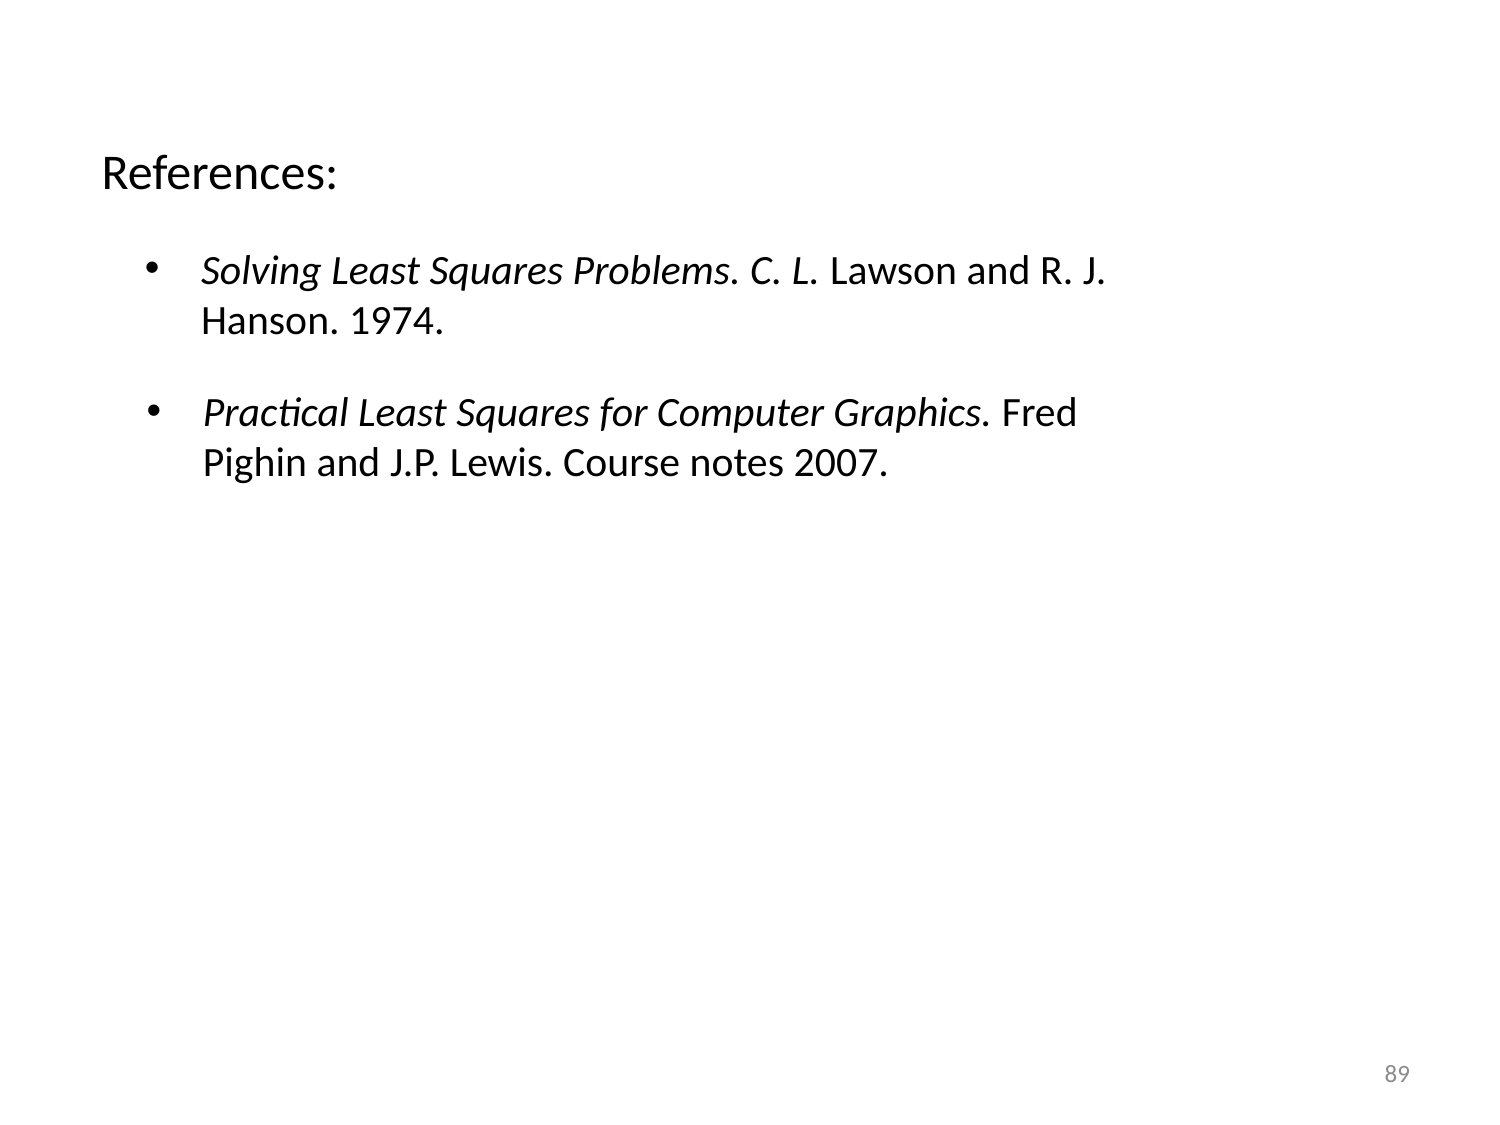

References:
Solving Least Squares Problems. C. L. Lawson and R. J. Hanson. 1974.
Practical Least Squares for Computer Graphics. Fred Pighin and J.P. Lewis. Course notes 2007.
89